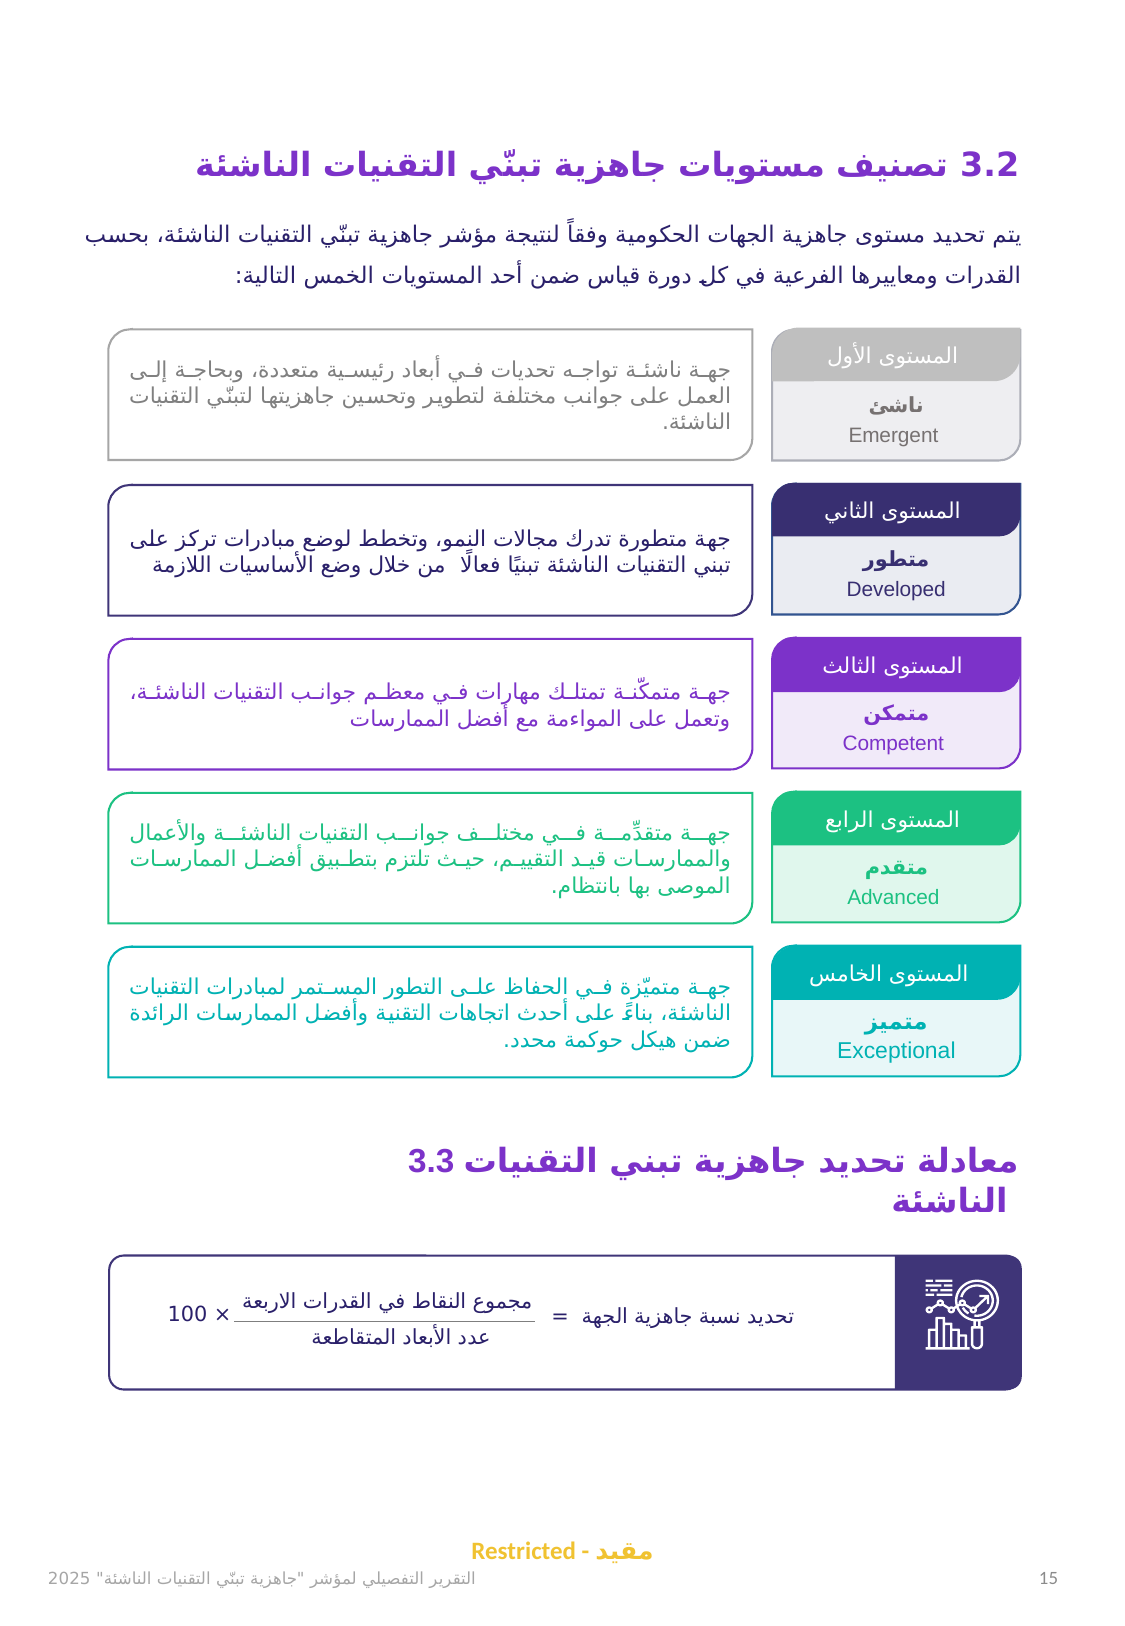

3.2 تصنيف مستويات جاهزية تبنّي التقنيات الناشئة
يتم تحديد مستوى جاهزية الجهات الحكومية وفقاً لنتيجة مؤشر جاهزية تبنّي التقنيات الناشئة، بحسب القدرات ومعاييرها الفرعية في كل دورة قياس ضمن أحد المستويات الخمس التالية:
المستوى الأول
جهة ناشئة تواجه تحديات في أبعاد رئيسية متعددة، وبحاجة إلى العمل على جوانب مختلفة لتطوير وتحسين جاهزيتها لتبنّي التقنيات الناشئة.
ناشئ
Emergent
المستوى الثاني
متطور
Developed
جهة متطورة تدرك مجالات النمو، وتخطط لوضع مبادرات تركز على تبني التقنيات الناشئة تبنيًا فعالًا  من خلال وضع الأساسيات اللازمة
متمكن
Competent
المستوى الثالث
جهة متمكّنة تمتلك مهارات في معظم جوانب التقنيات الناشئة، وتعمل على المواءمة مع أفضل الممارسات
المستوى الرابع
متقدم
Advanced
جهة متقدِّمة في مختلف جوانب التقنيات الناشئة والأعمال والممارسات قيد التقييم، حيث تلتزم بتطبيق أفضل الممارسات الموصى بها بانتظام.
متميز
Exceptional
المستوى الخامس
جهة متميّزة في الحفاظ على التطور المستمر لمبادرات التقنيات الناشئة، بناءً على أحدث اتجاهات التقنية وأفضل الممارسات الرائدة ضمن هيكل حوكمة محدد.
3.3 معادلة تحديد جاهزية تبني التقنيات الناشئة

مجموع النقاط في القدرات الاربعة

 تحديد نسبة جاهزية الجهة  =
× 100
عدد الأبعاد المتقاطعة
Restricted - مقيد